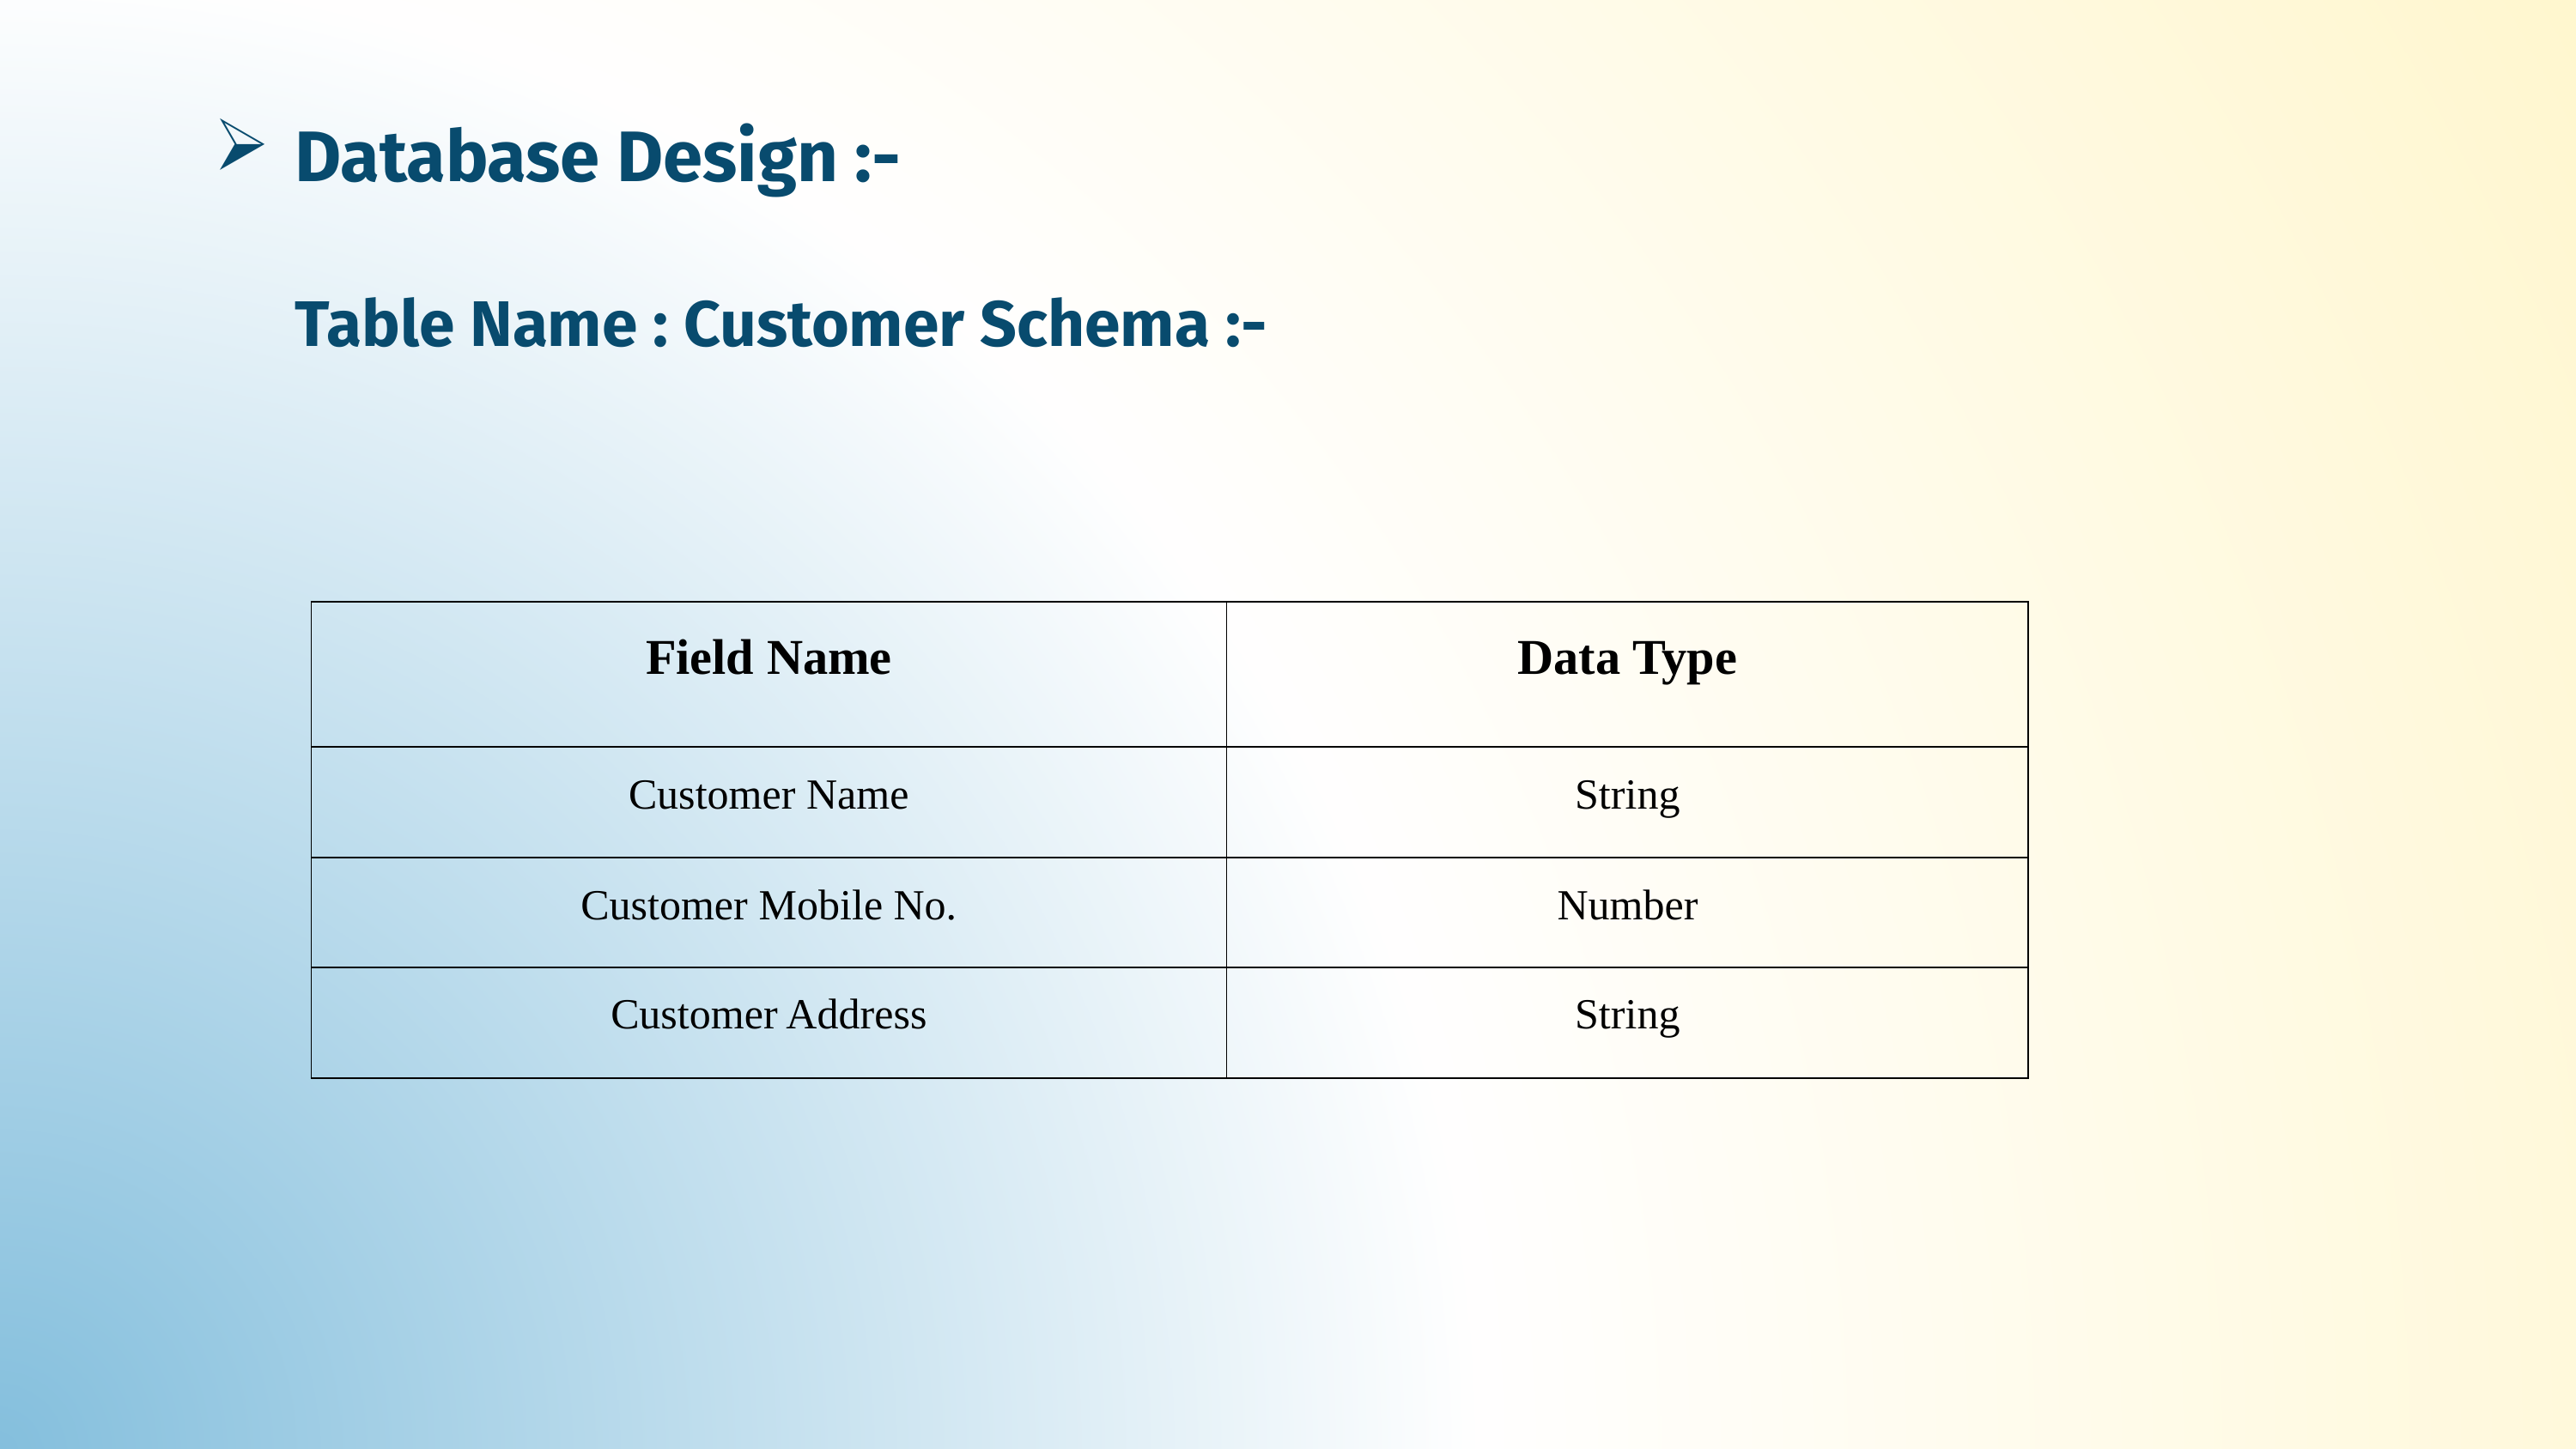

# Database Design :- Table Name : Customer Schema :-
| Field Name | Data Type |
| --- | --- |
| Customer Name | String |
| Customer Mobile No. | Number |
| Customer Address | String |